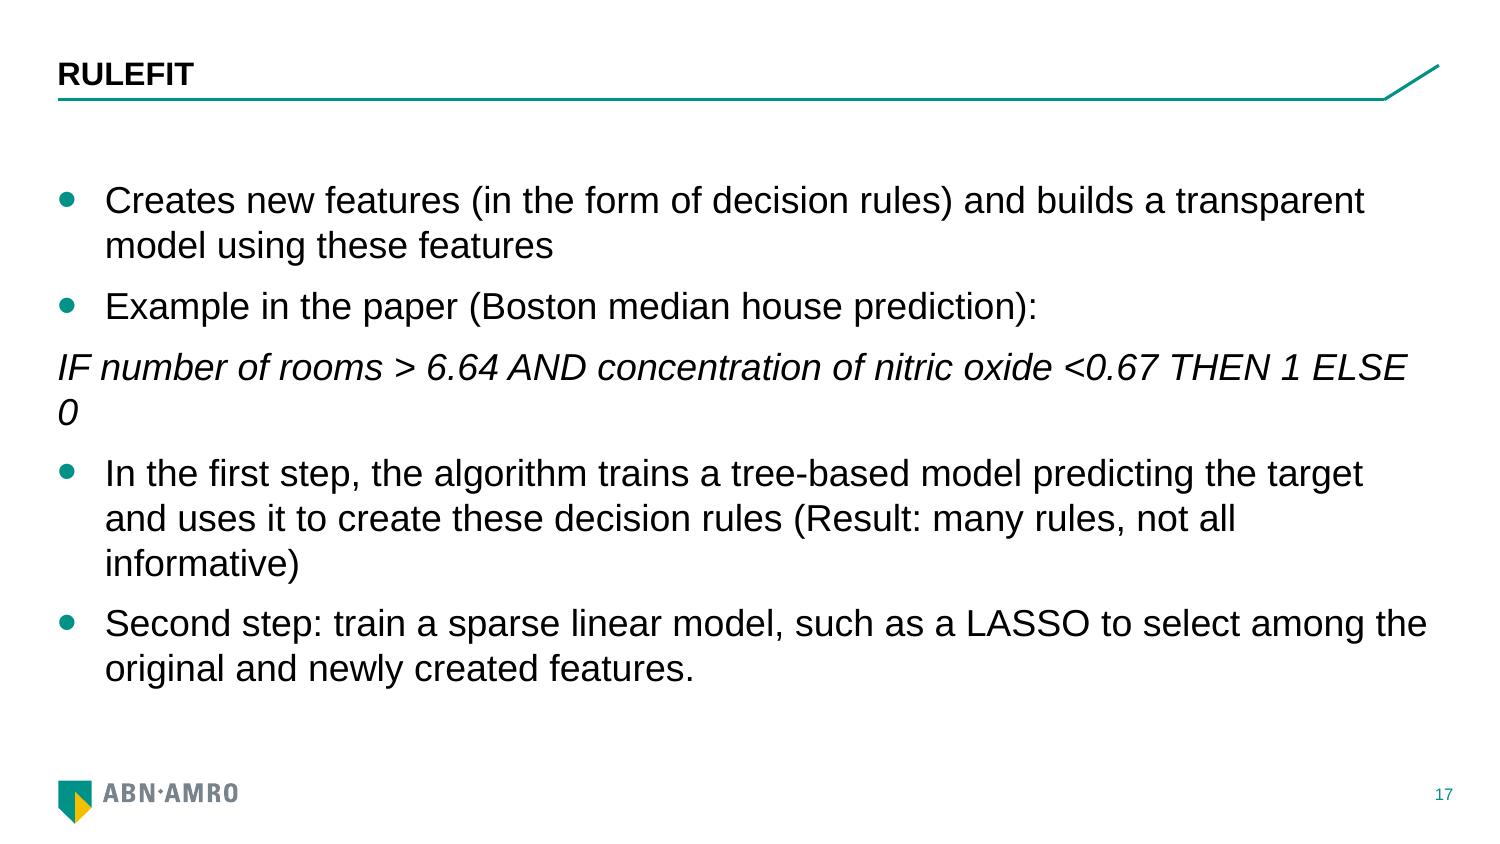

RuleFit
Creates new features (in the form of decision rules) and builds a transparent model using these features
Example in the paper (Boston median house prediction):
IF number of rooms > 6.64 AND concentration of nitric oxide <0.67 THEN 1 ELSE 0
In the first step, the algorithm trains a tree-based model predicting the target and uses it to create these decision rules (Result: many rules, not all informative)
Second step: train a sparse linear model, such as a LASSO to select among the original and newly created features.